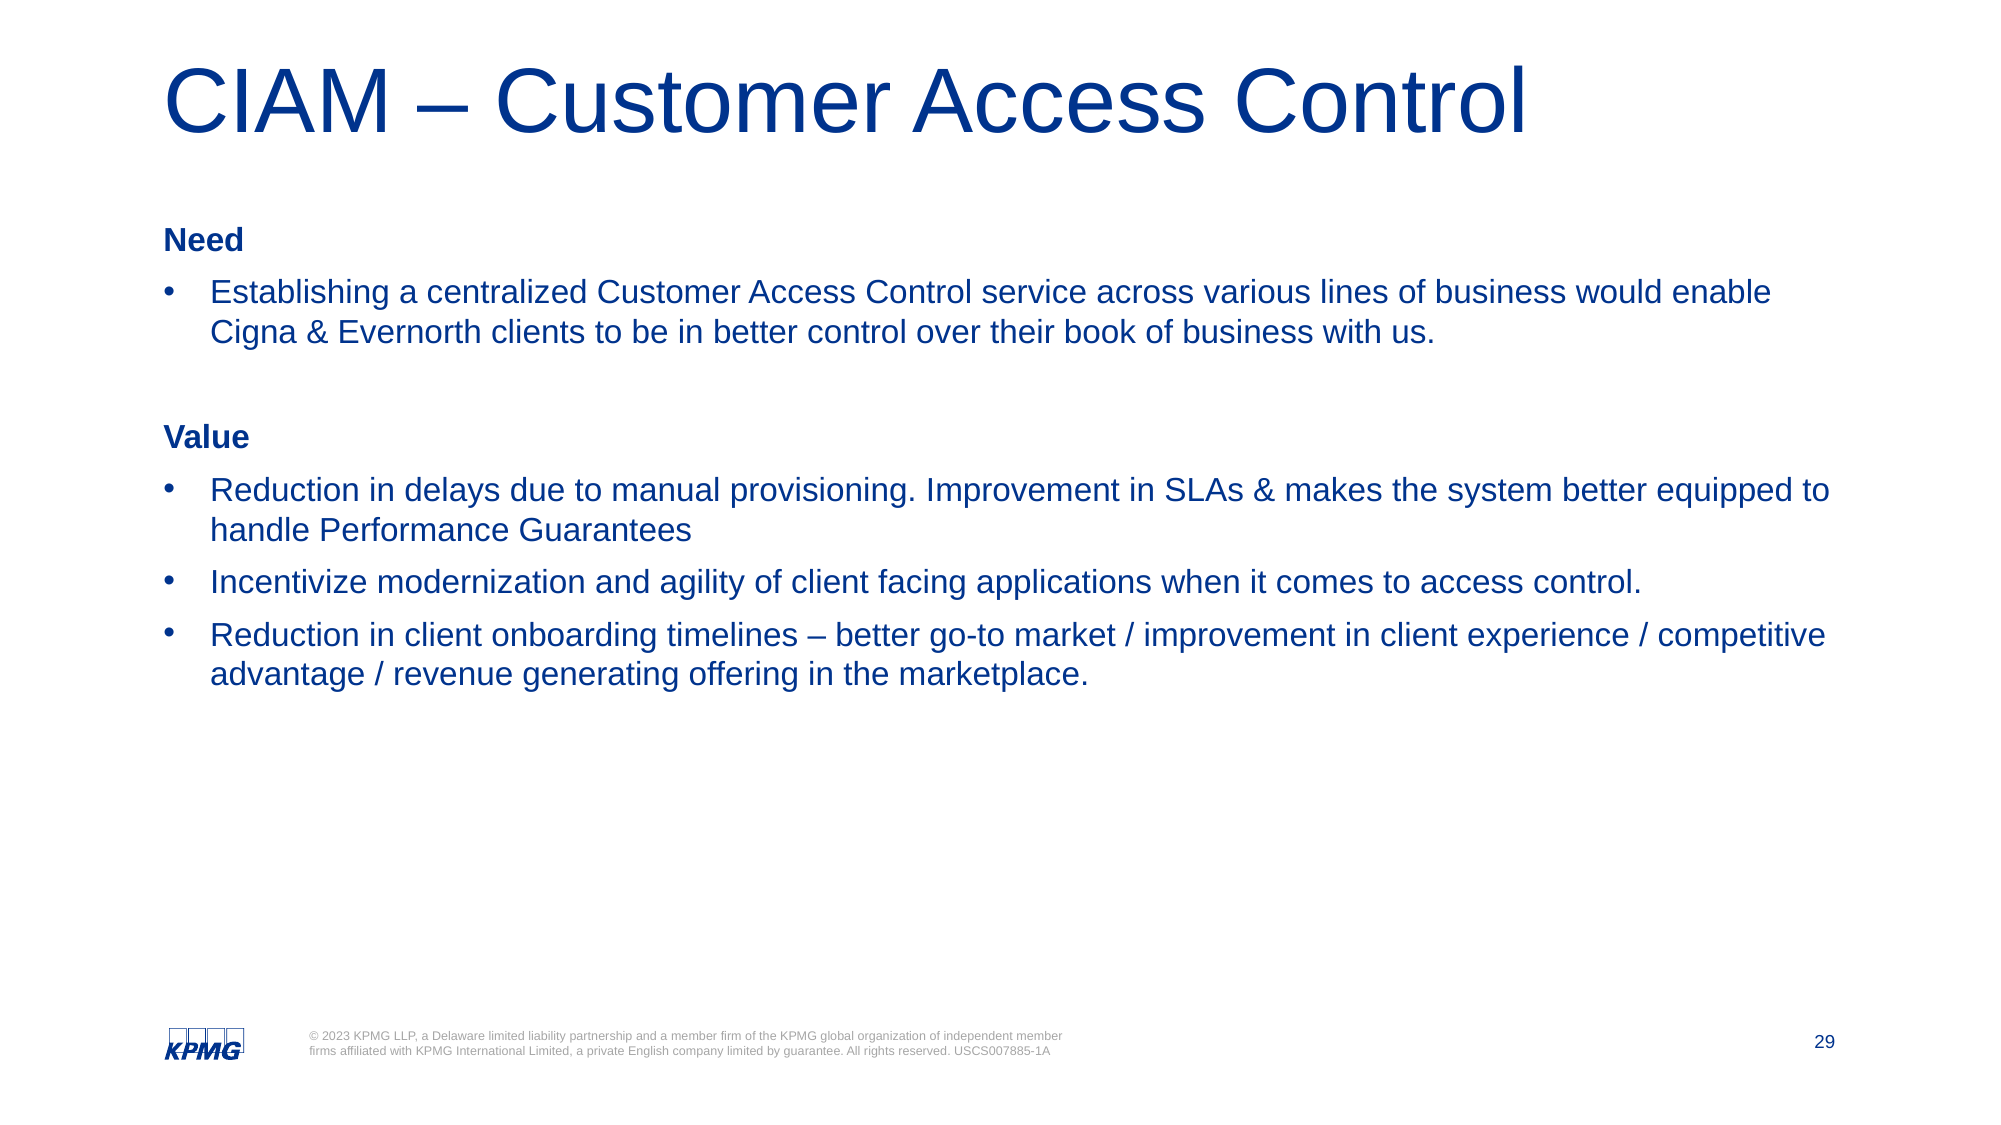

# CIAM – Customer Access Control
Need
Establishing a centralized Customer Access Control service across various lines of business would enable Cigna & Evernorth clients to be in better control over their book of business with us.

Value
Reduction in delays due to manual provisioning. Improvement in SLAs & makes the system better equipped to handle Performance Guarantees
Incentivize modernization and agility of client facing applications when it comes to access control.
Reduction in client onboarding timelines – better go-to market / improvement in client experience / competitive advantage / revenue generating offering in the marketplace.